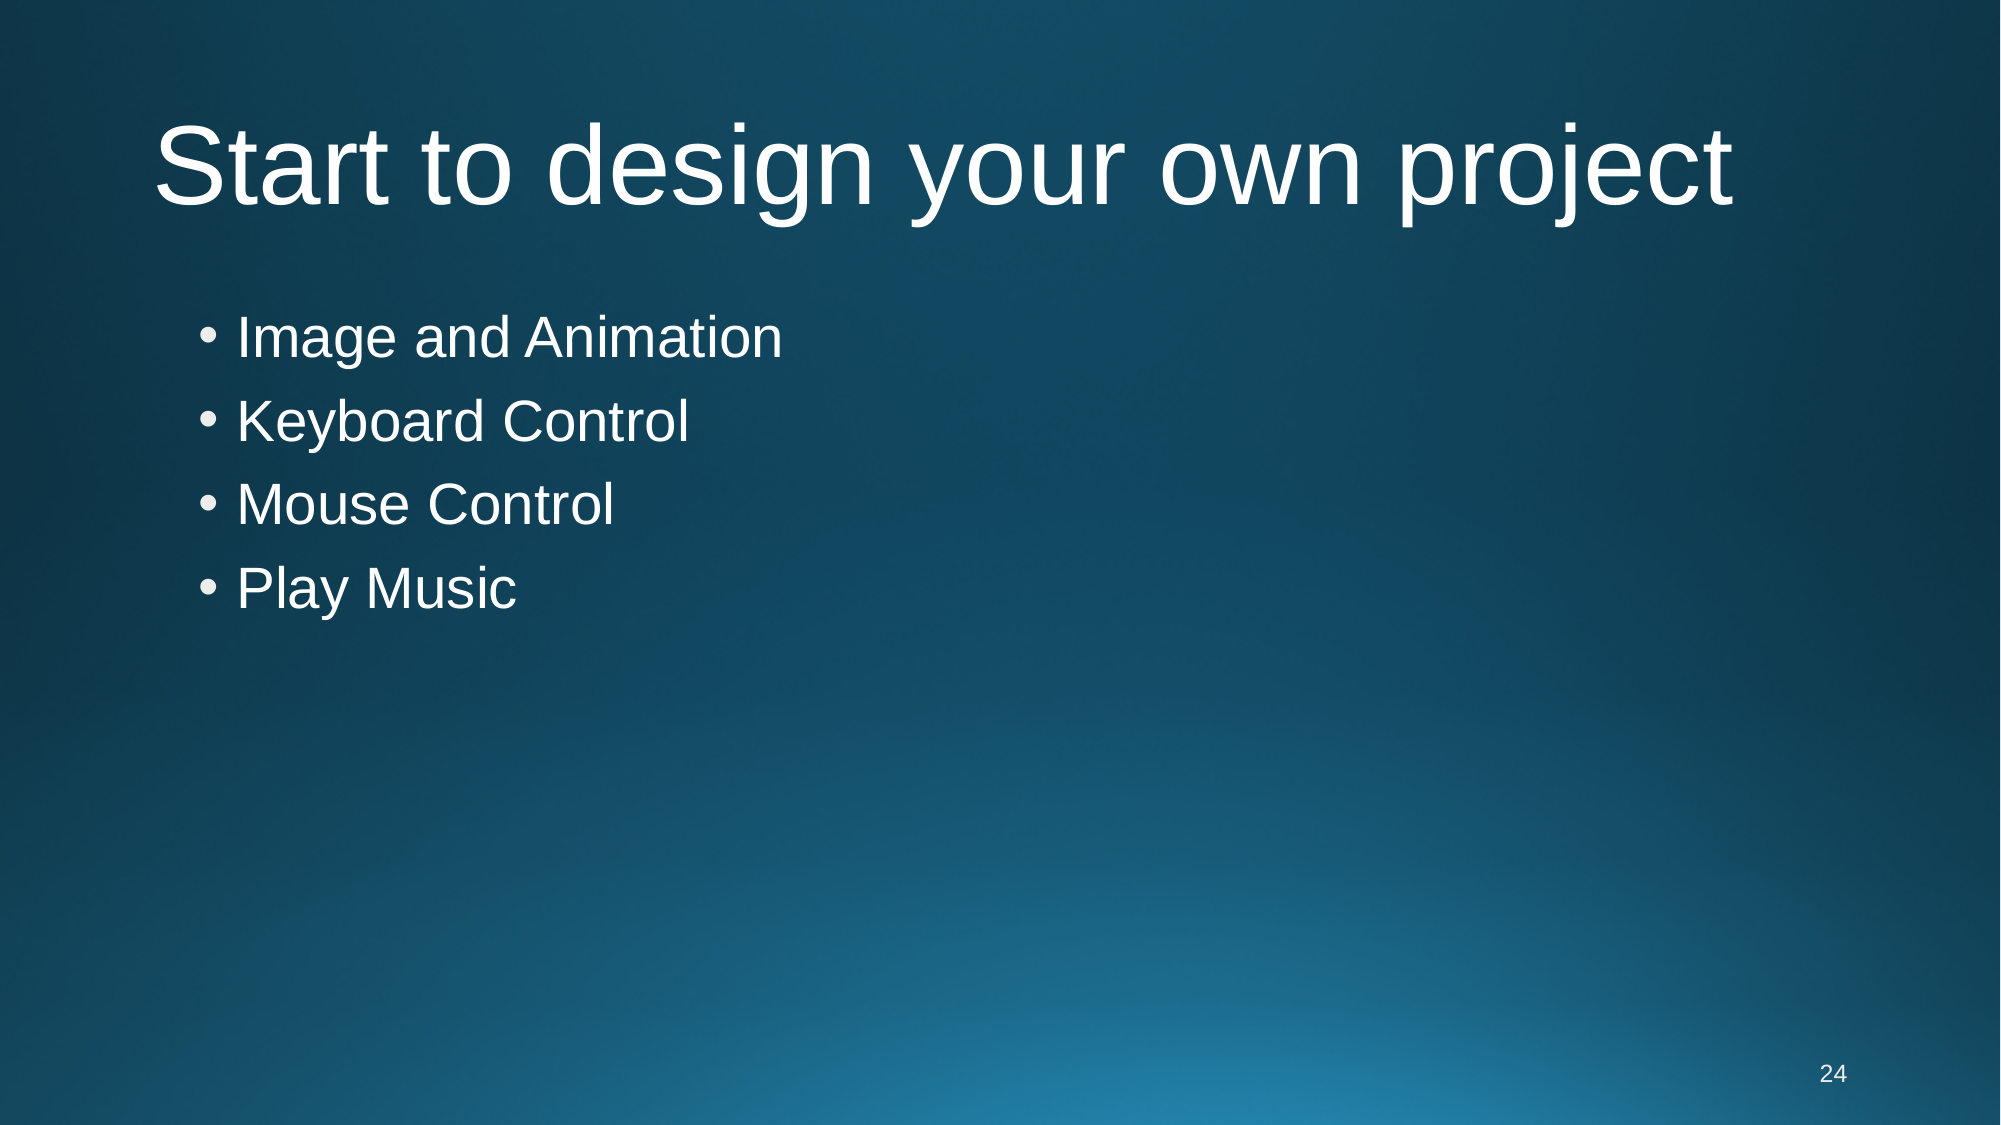

# Start to design your own project
Image and Animation
Keyboard Control
Mouse Control
Play Music
24